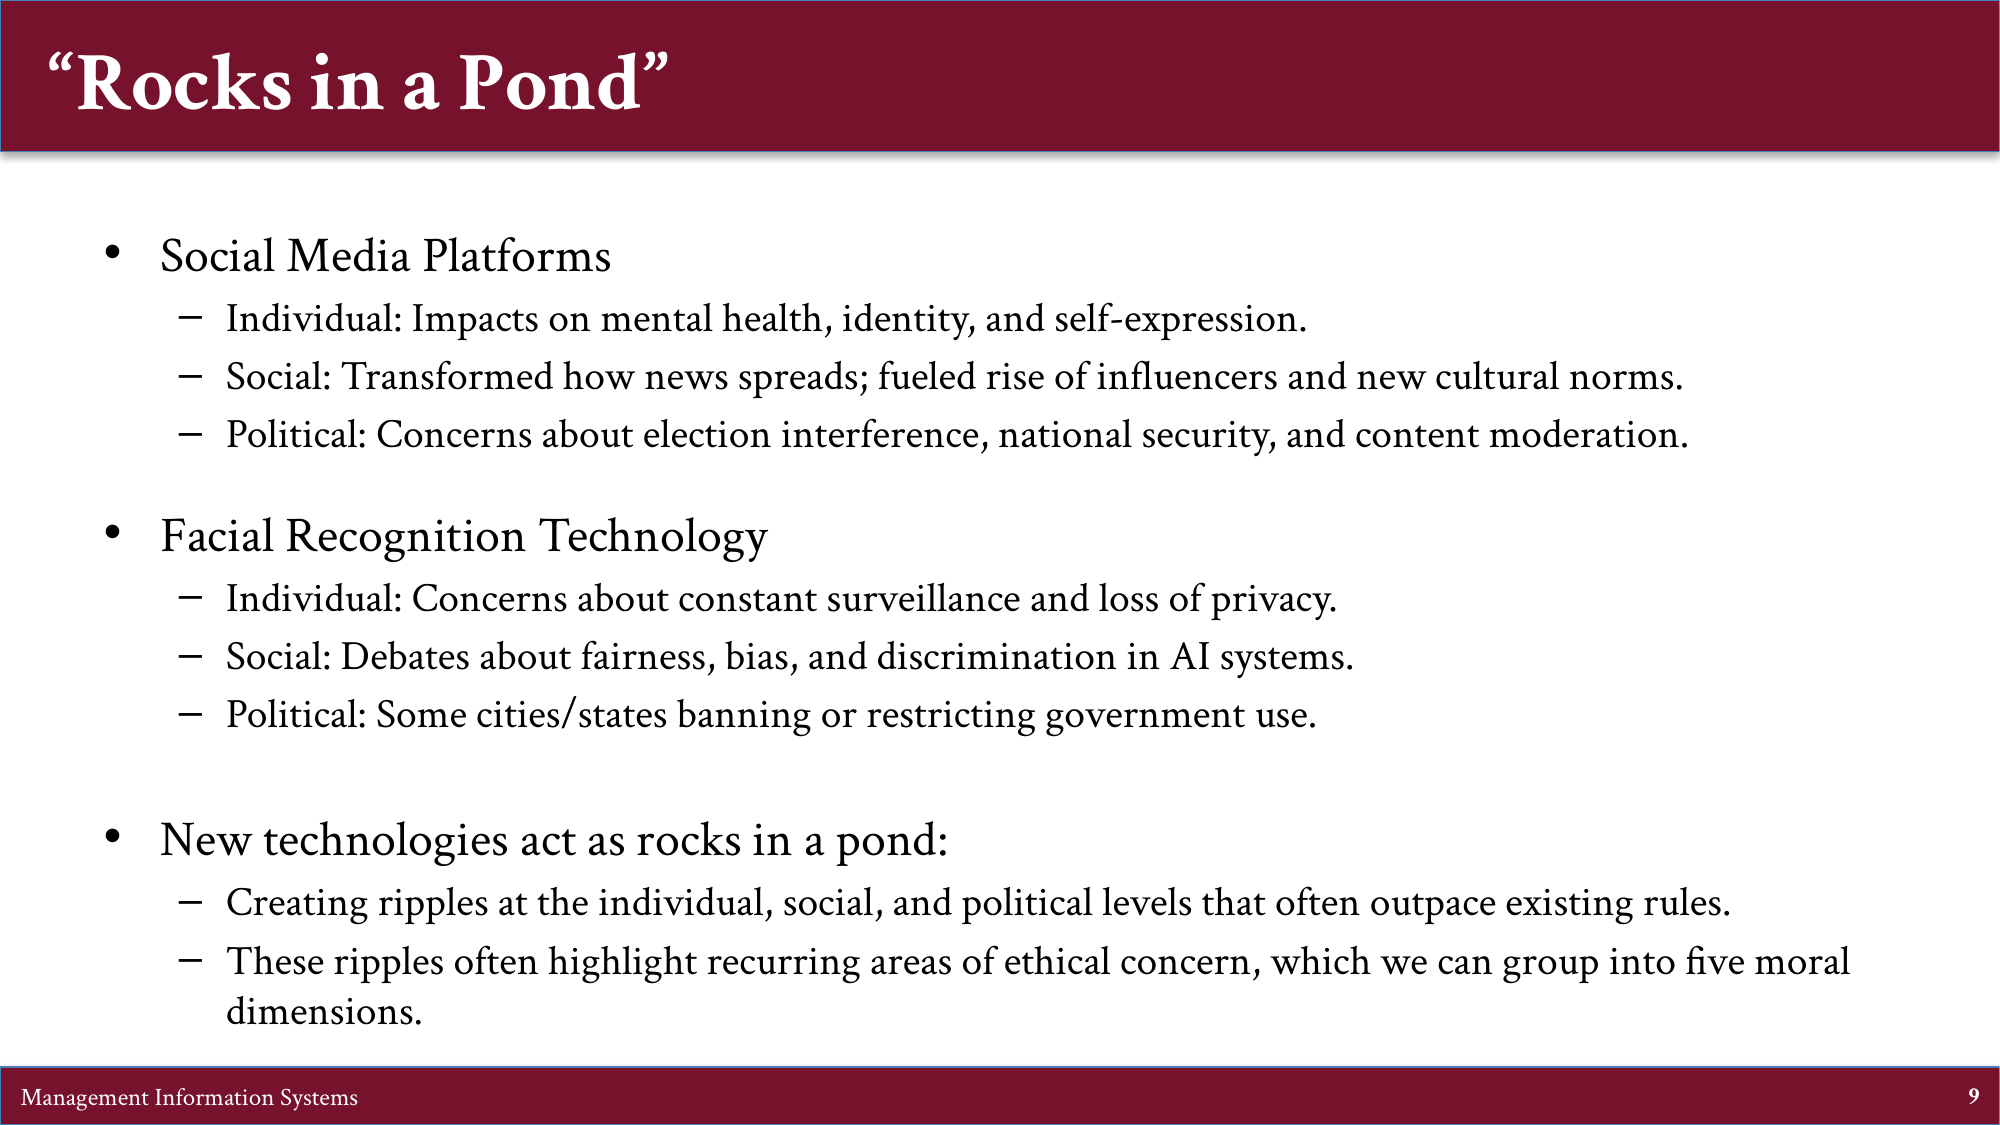

# “Rocks in a Pond”
Social Media Platforms
Individual: Impacts on mental health, identity, and self-expression.
Social: Transformed how news spreads; fueled rise of influencers and new cultural norms.
Political: Concerns about election interference, national security, and content moderation.

Facial Recognition Technology
Individual: Concerns about constant surveillance and loss of privacy.
Social: Debates about fairness, bias, and discrimination in AI systems.
Political: Some cities/states banning or restricting government use.

New technologies act as rocks in a pond:
Creating ripples at the individual, social, and political levels that often outpace existing rules.
These ripples often highlight recurring areas of ethical concern, which we can group into five moral dimensions.

 Management Information Systems
9